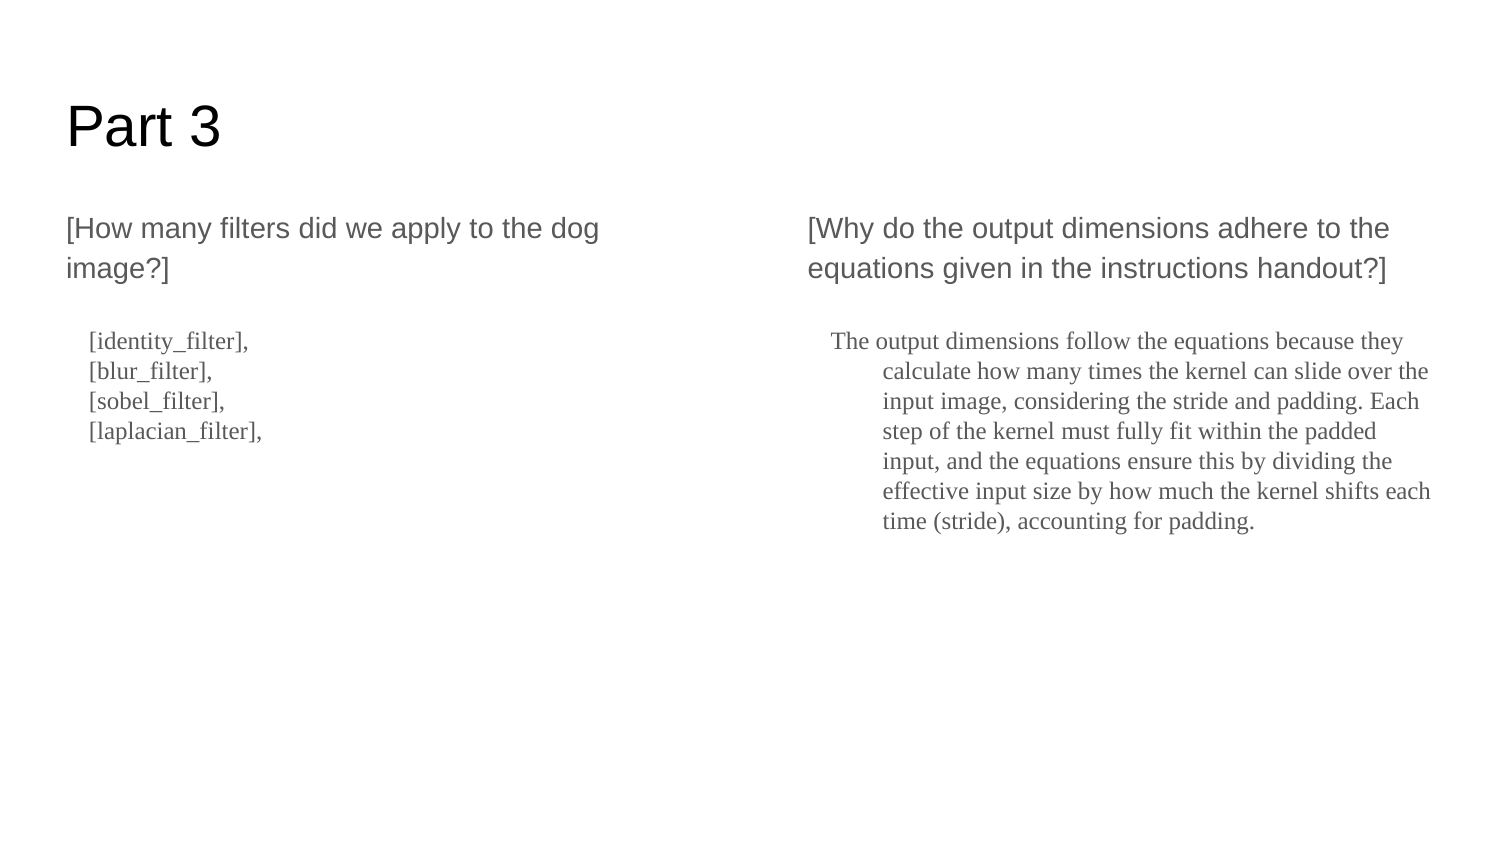

# Part 3
[How many filters did we apply to the dog image?]

[identity_filter],
[blur_filter],
[sobel_filter],
[laplacian_filter],

[Why do the output dimensions adhere to the equations given in the instructions handout?]

The output dimensions follow the equations because they calculate how many times the kernel can slide over the input image, considering the stride and padding. Each step of the kernel must fully fit within the padded input, and the equations ensure this by dividing the effective input size by how much the kernel shifts each time (stride), accounting for padding.